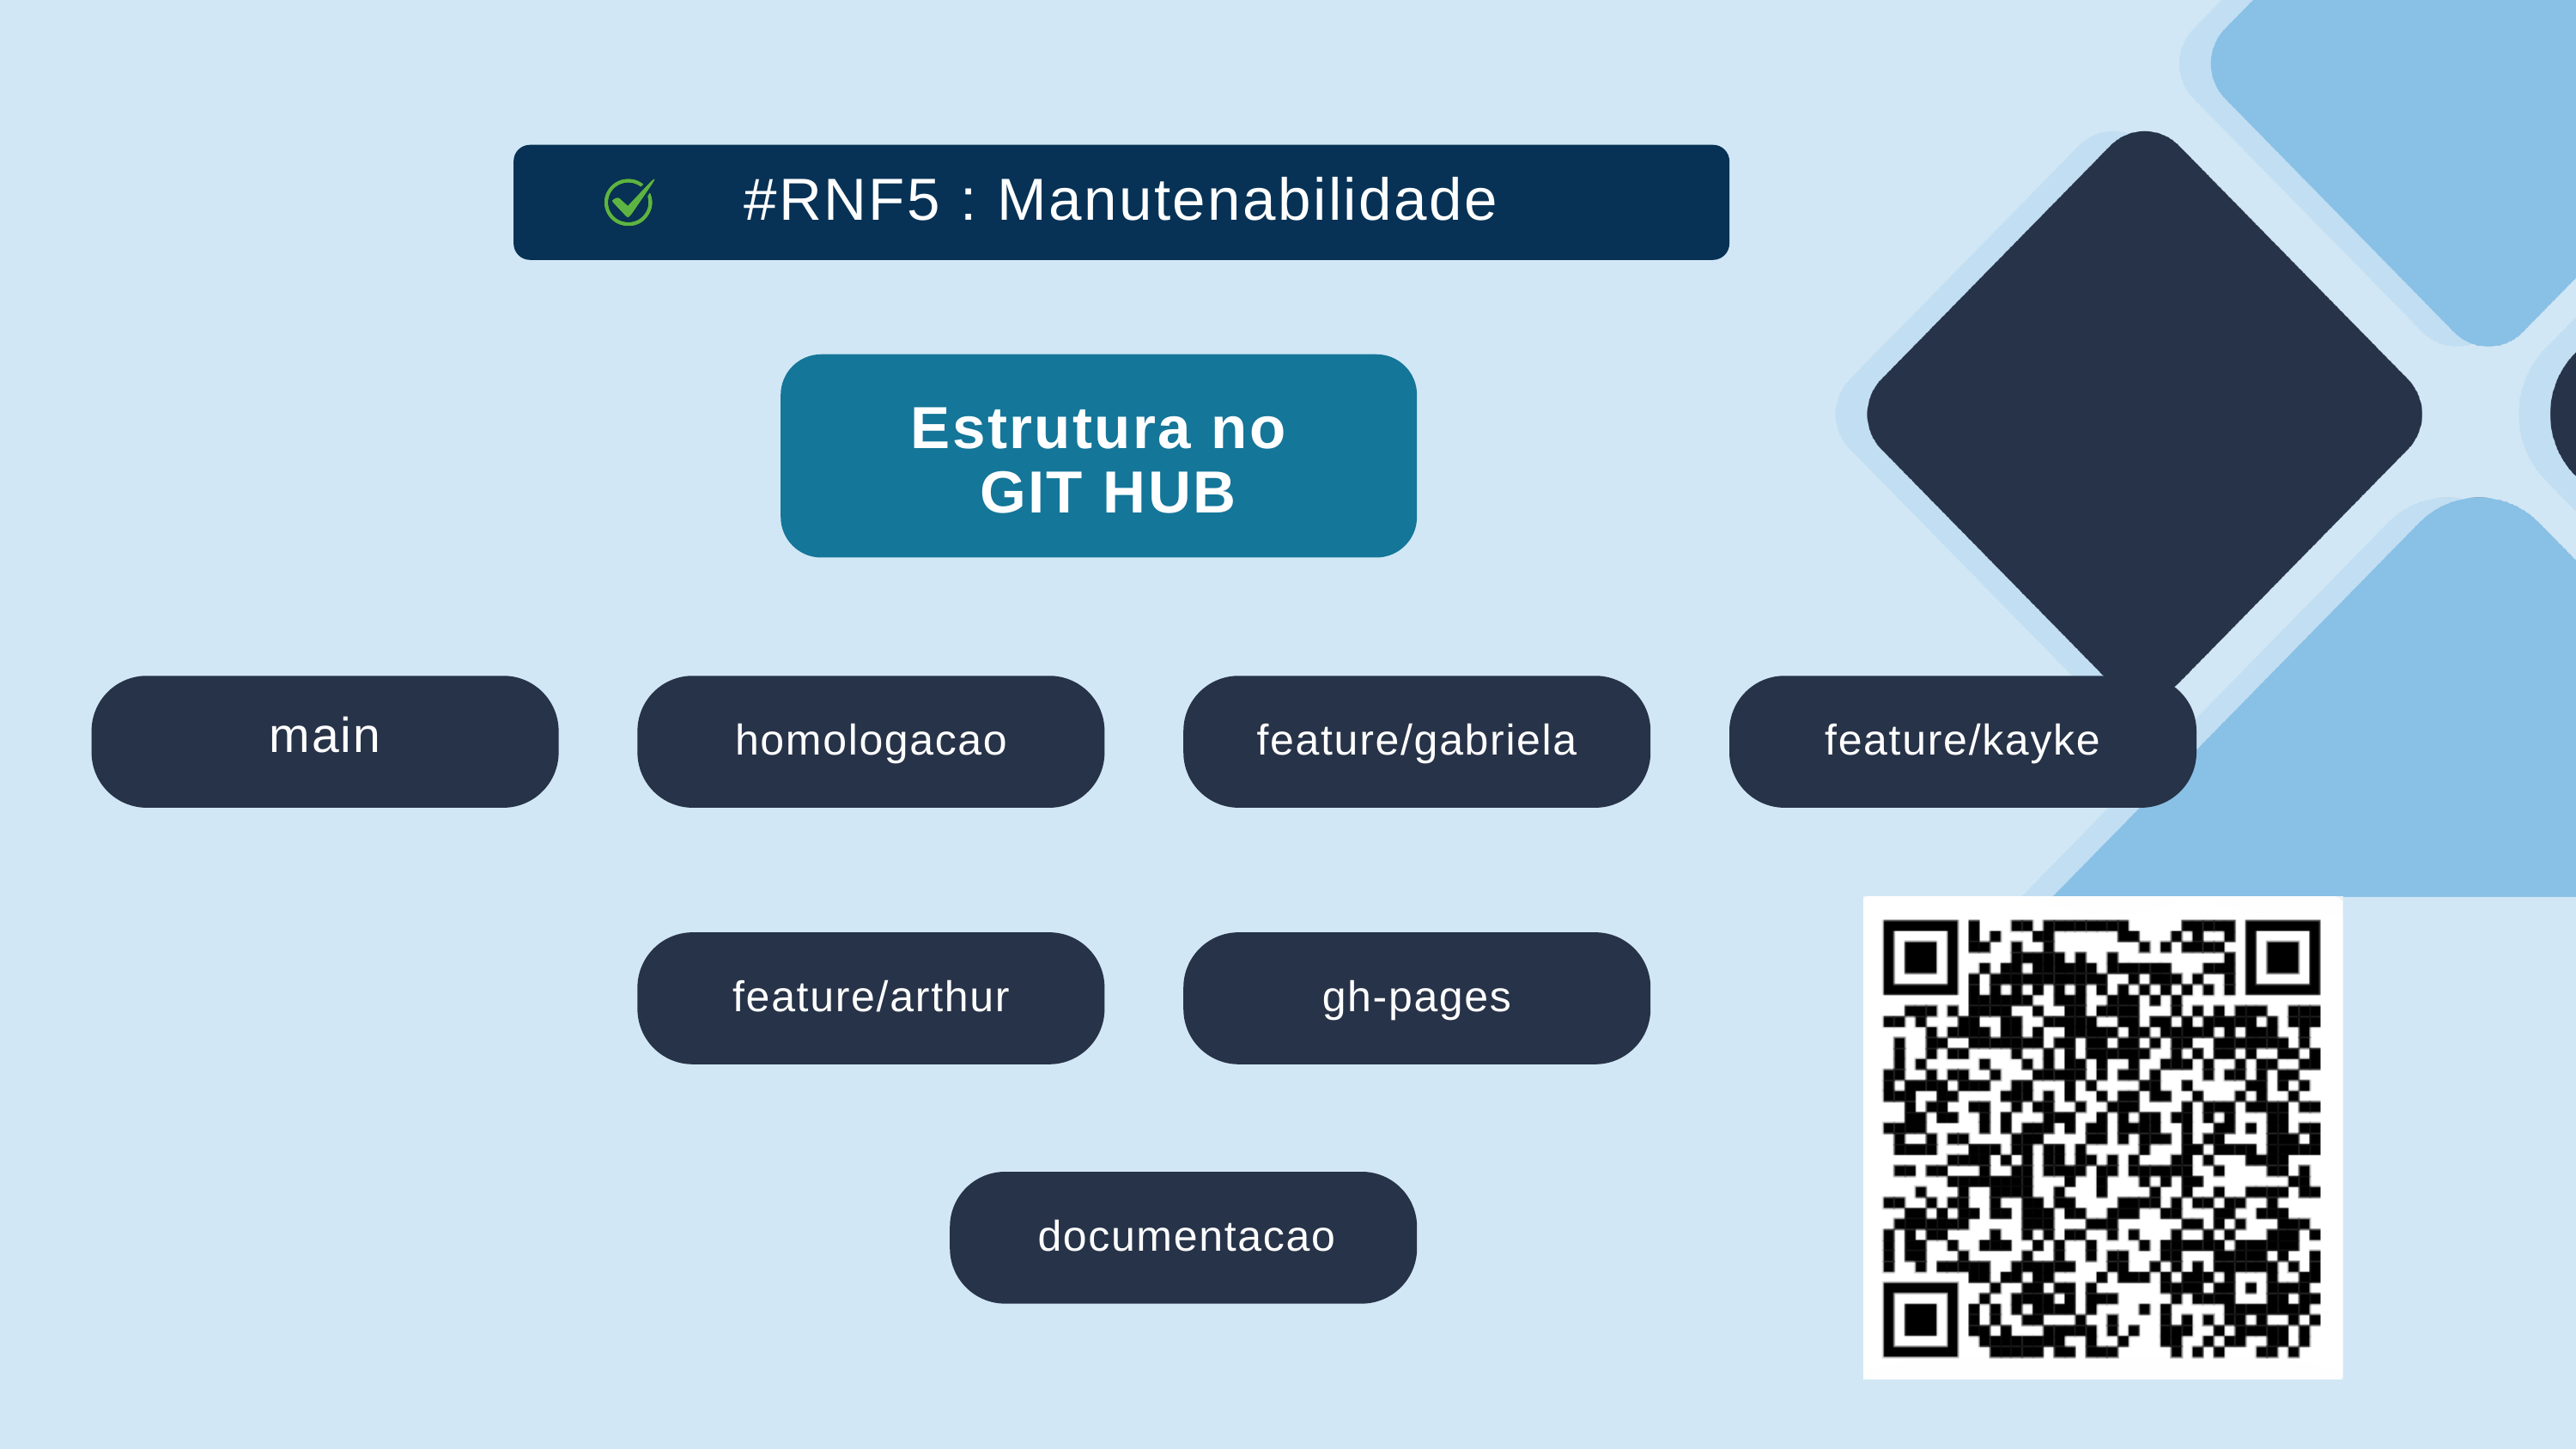

#RNF5 : Manutenabilidade

Estrutura no
 GIT HUB

main
homologacao
feature/gabriela
feature/kayke

feature/arthur
gh-pages

documentacao